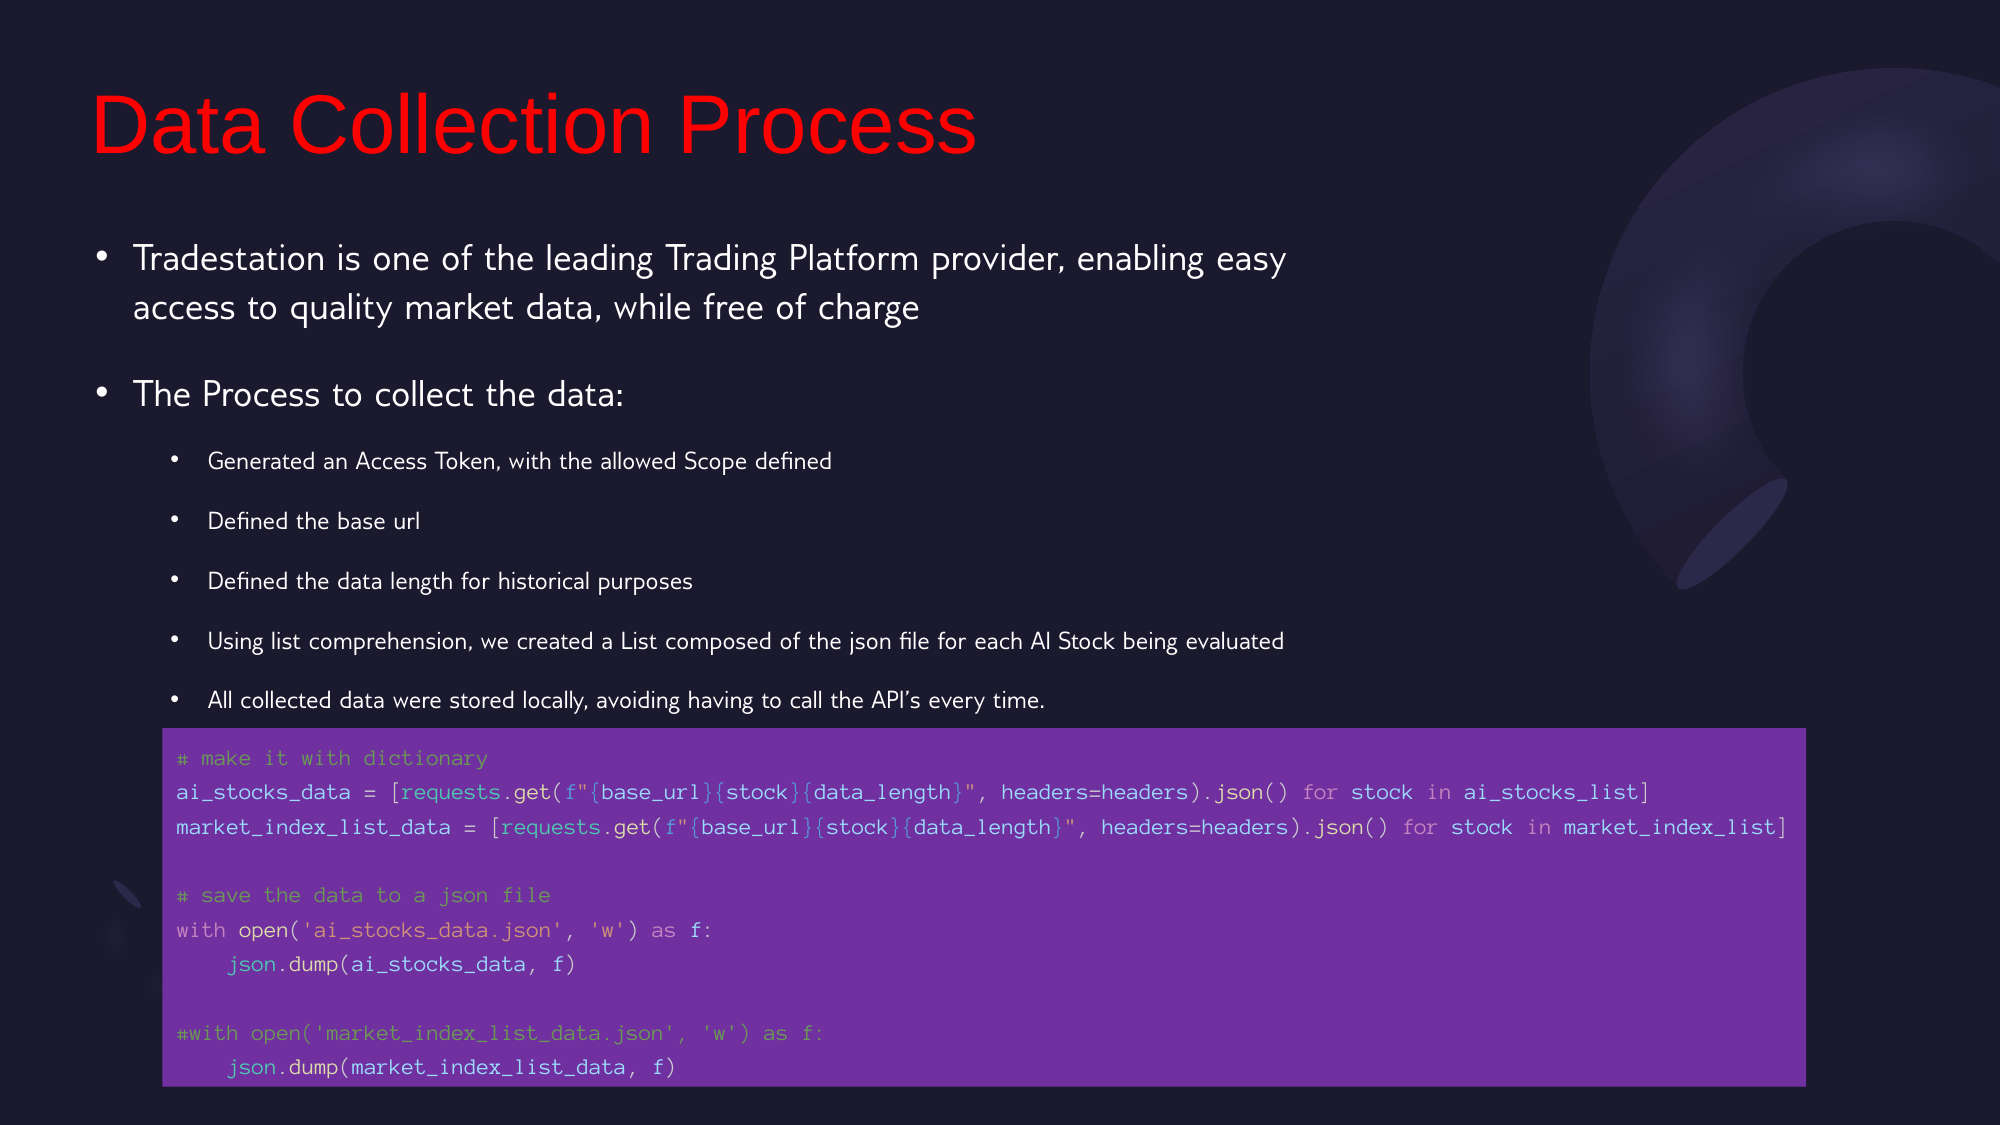

# Data Collection Process
Tradestation is one of the leading Trading Platform provider, enabling easy access to quality market data, while free of charge
The Process to collect the data:
Generated an Access Token, with the allowed Scope defined
Defined the base url
Defined the data length for historical purposes
Using list comprehension, we created a List composed of the json file for each AI Stock being evaluated
All collected data were stored locally, avoiding having to call the API’s every time.

# make it with dictionary ai_stocks_data = [requests.get(f"{base_url}{stock}{data_length}", headers=headers).json() for stock in ai_stocks_list]
market_index_list_data = [requests.get(f"{base_url}{stock}{data_length}", headers=headers).json() for stock in market_index_list]
# save the data to a json file
with open('ai_stocks_data.json', 'w') as f:
    json.dump(ai_stocks_data, f)
#with open('market_index_list_data.json', 'w') as f:
    json.dump(market_index_list_data, f)